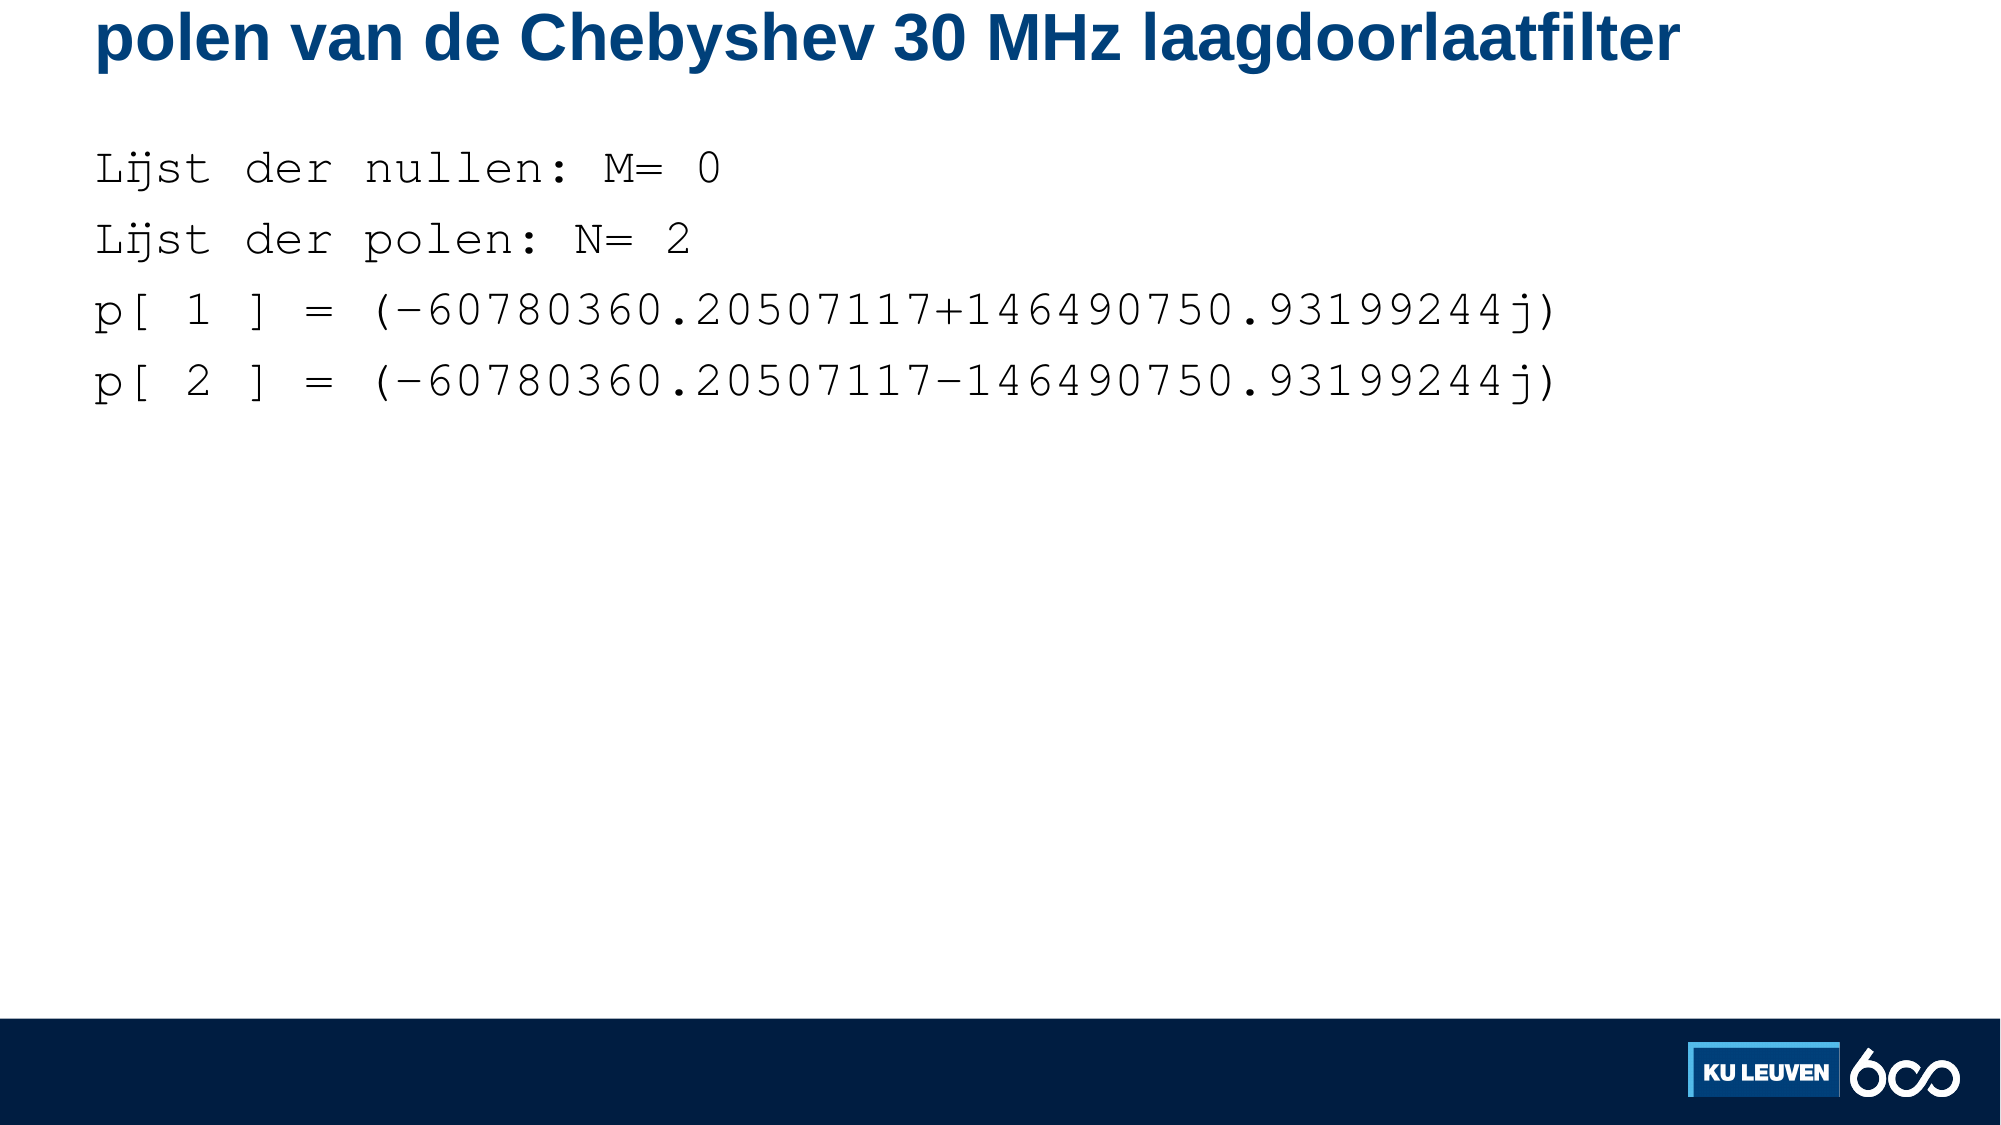

# polen van de Chebyshev 30 MHz laagdoorlaatfilter
Lijst der nullen: M= 0
Lijst der polen: N= 2
p[ 1 ] = (-60780360.20507117+146490750.93199244j)
p[ 2 ] = (-60780360.20507117-146490750.93199244j)